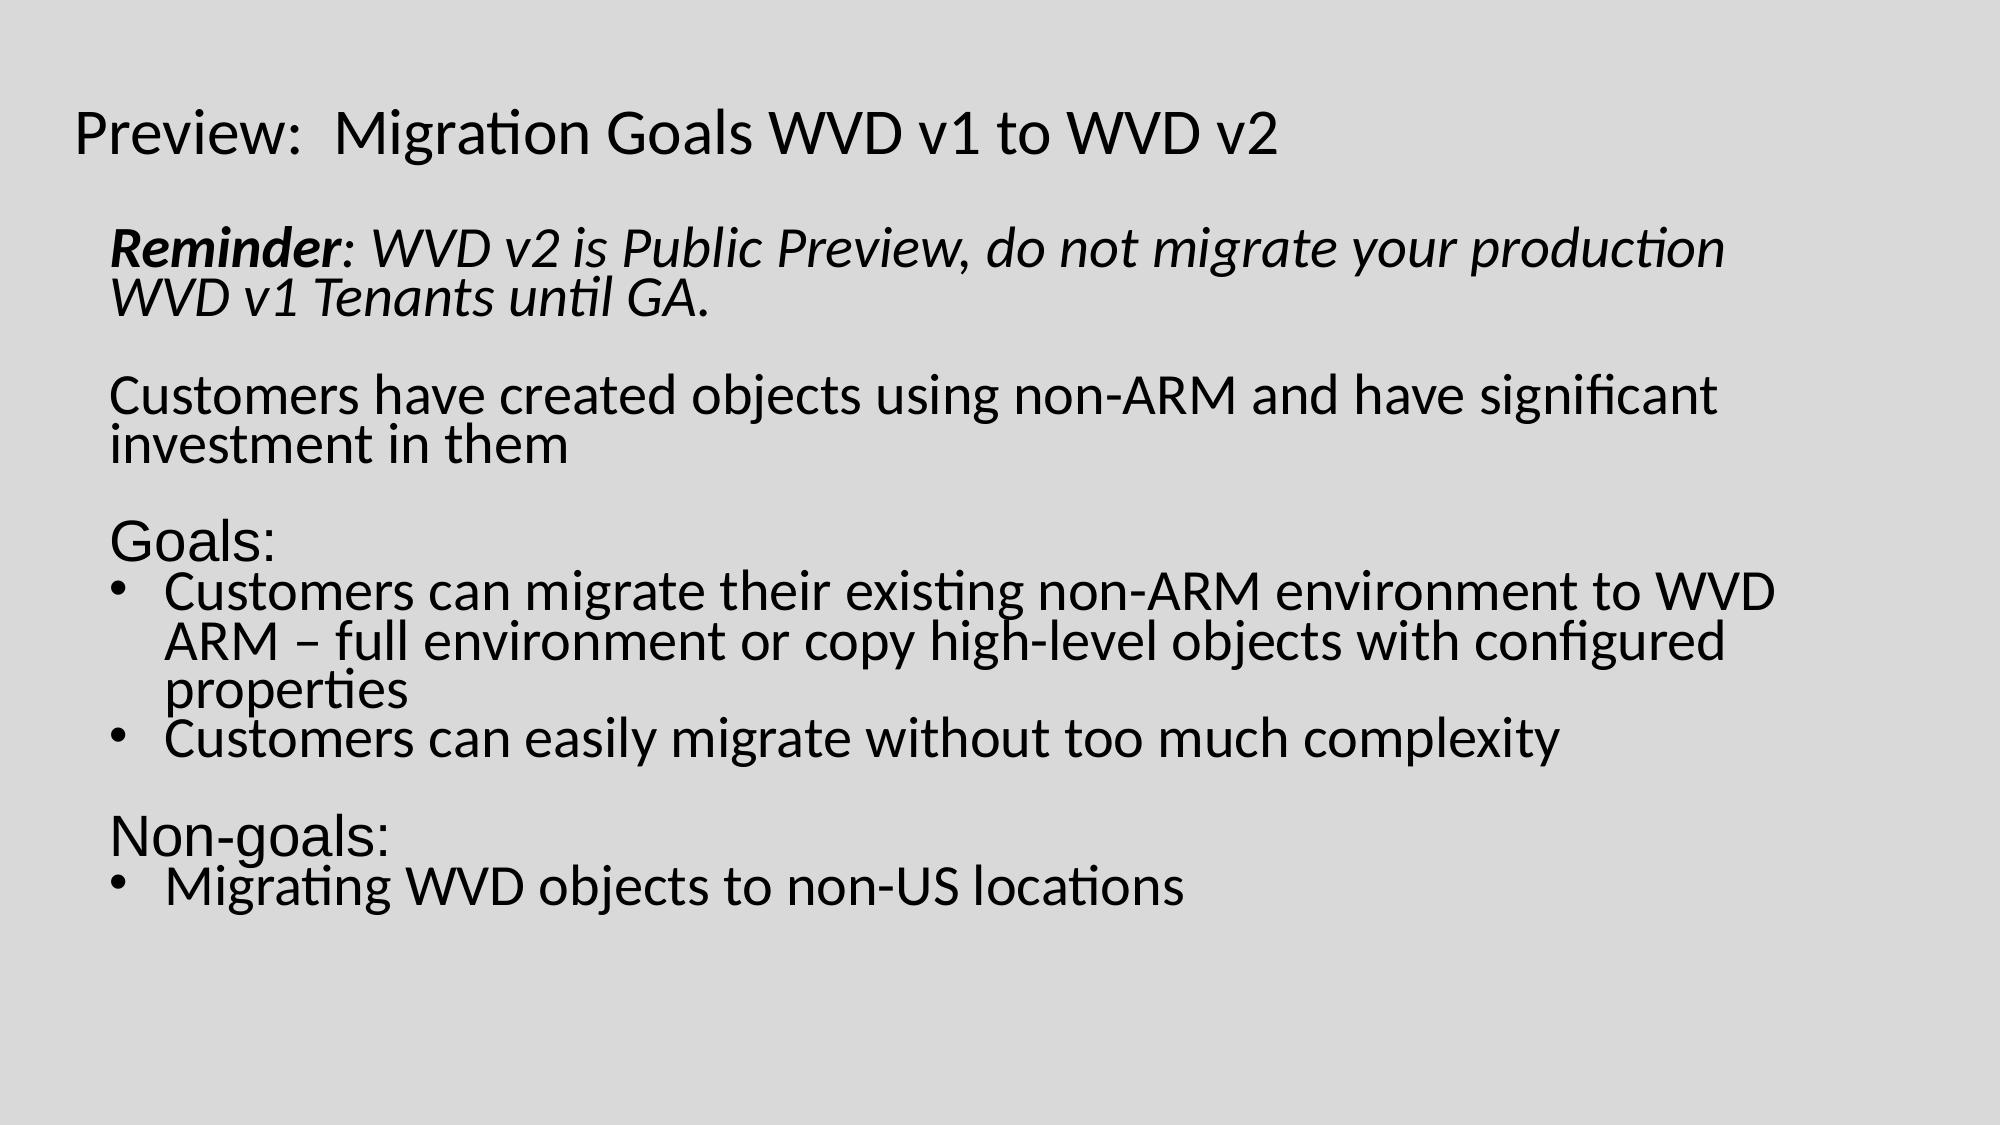

# Preview:  Migration Goals WVD v1 to WVD v2
Reminder: WVD v2 is Public Preview, do not migrate your production WVD v1 Tenants until GA.

Customers have created objects using non-ARM and have significant investment in them

Goals:
Customers can migrate their existing non-ARM environment to WVD ARM – full environment or copy high-level objects with configured properties
Customers can easily migrate without too much complexity

Non-goals:
Migrating WVD objects to non-US locations